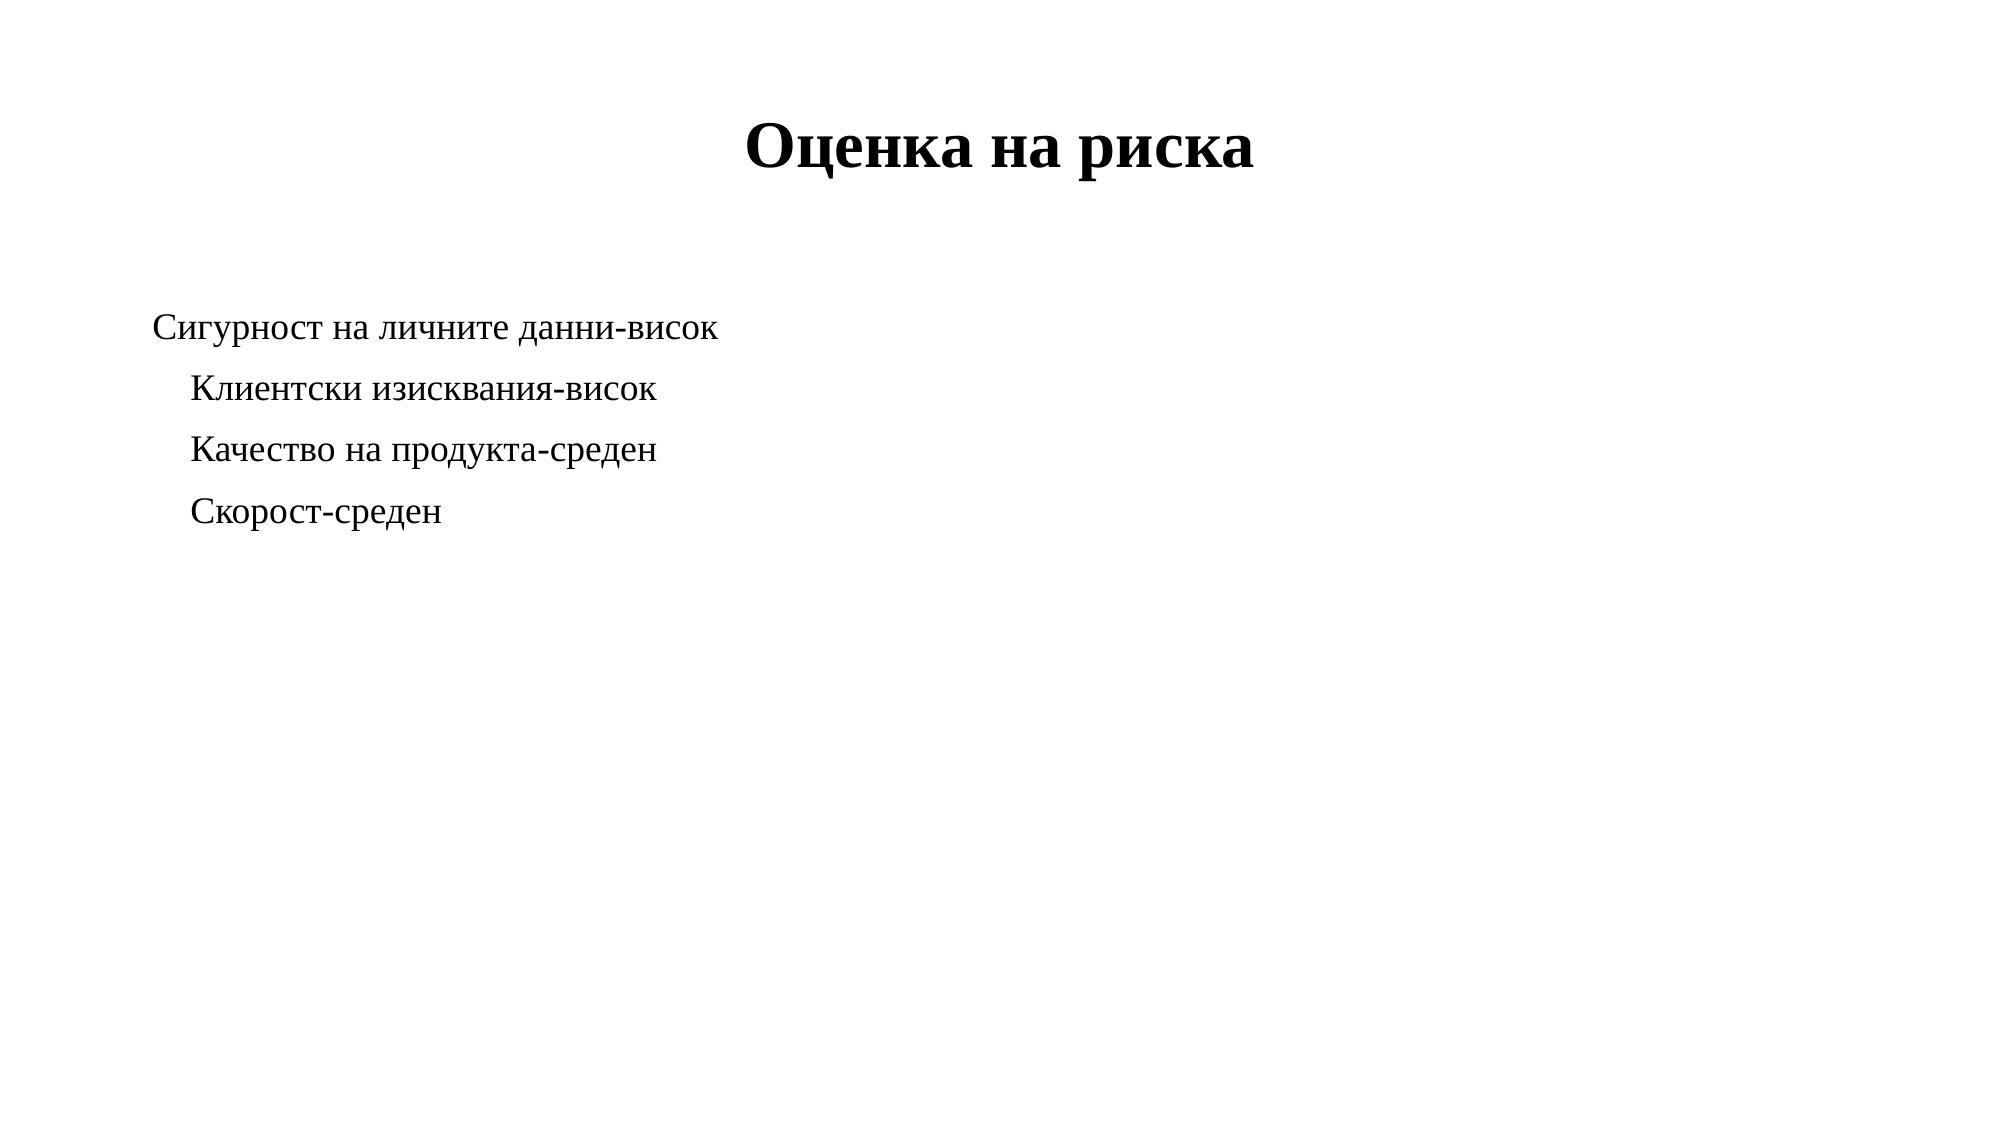

Оценка на риска
Сигурност на личните данни-висок
    Клиентски изисквания-висок
    Качество на продукта-среден
    Скорост-среден